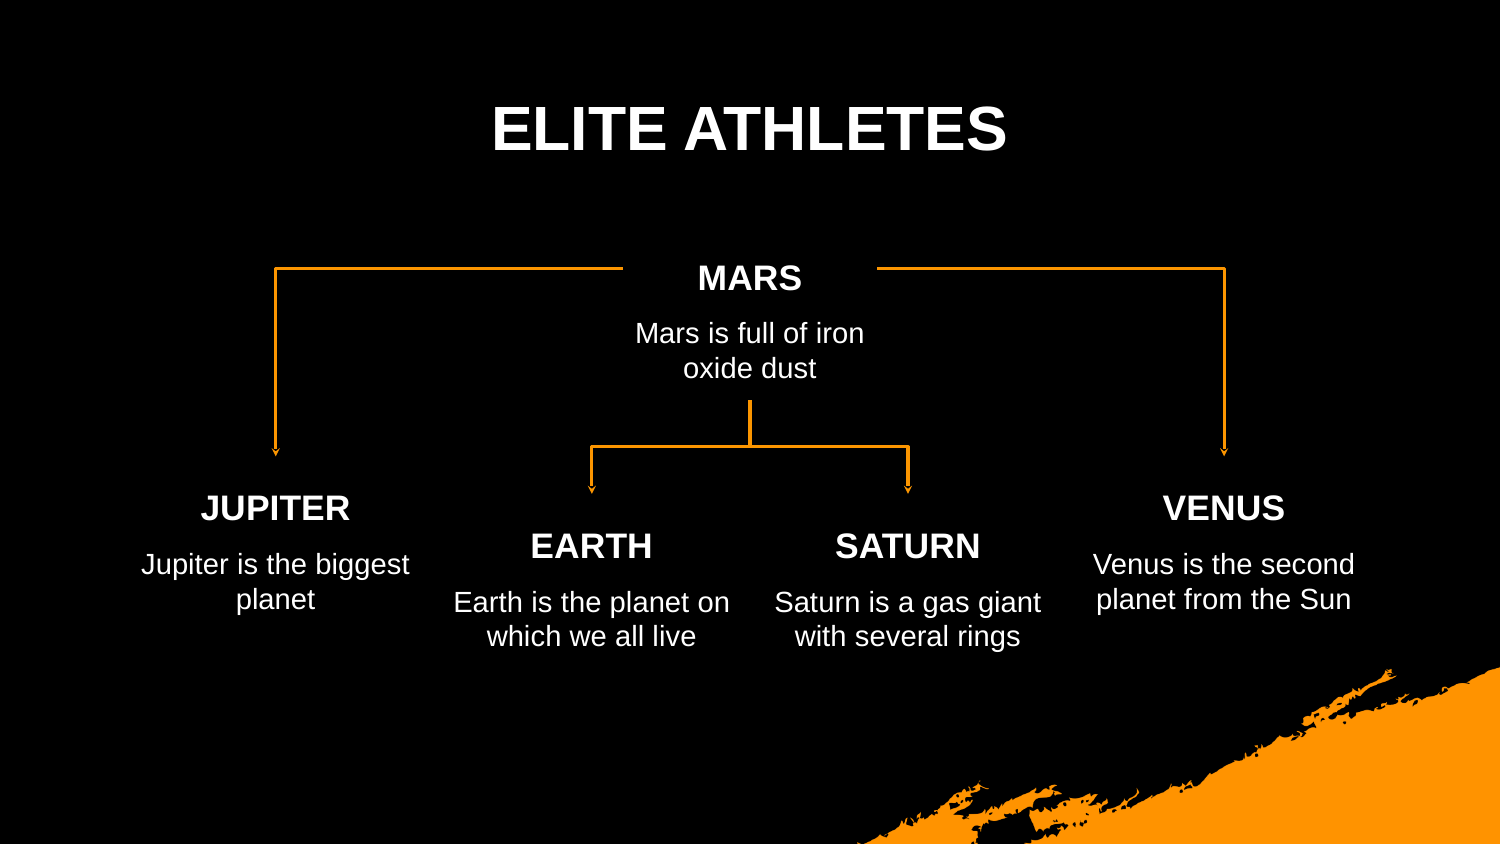

# ELITE ATHLETES
MARS
Mars is full of iron oxide dust
JUPITER
VENUS
EARTH
SATURN
Jupiter is the biggest planet
Venus is the second planet from the Sun
Earth is the planet on which we all live
Saturn is a gas giant with several rings